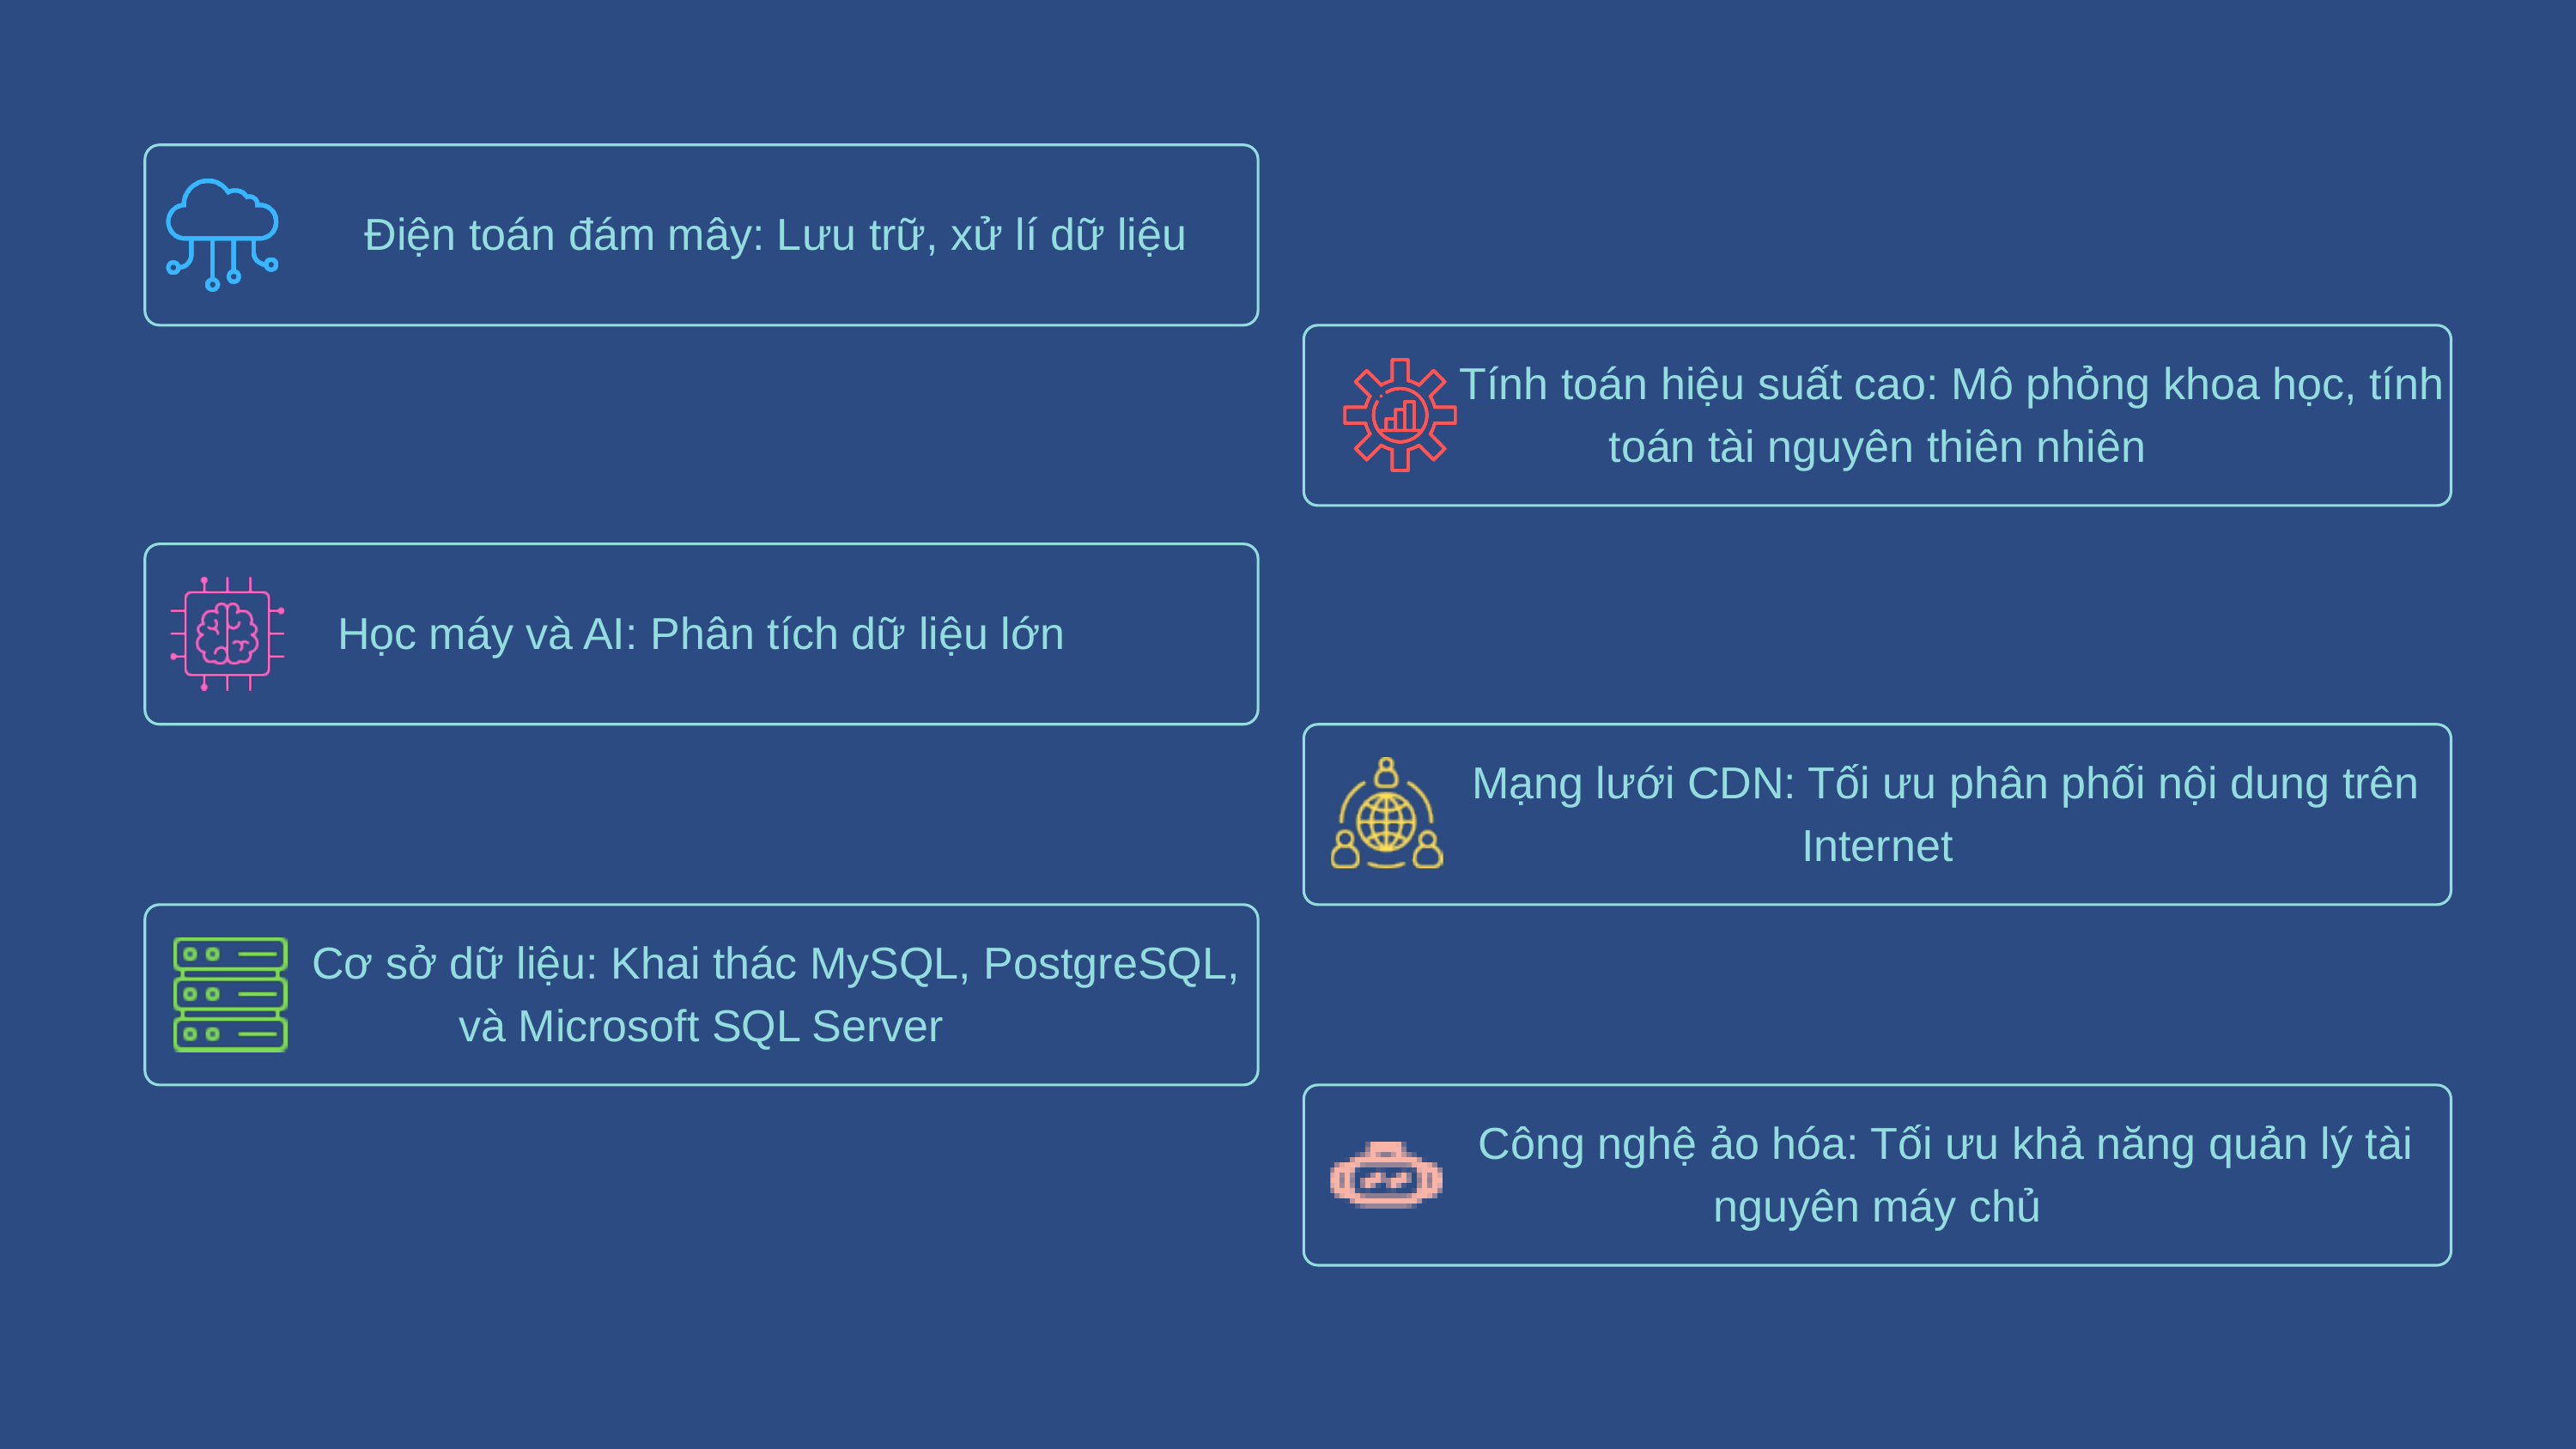

Điện toán đám mây: Lưu trữ, xử lí dữ liệu

            Tính toán hiệu suất cao: Mô phỏng khoa học, tính toán tài nguyên thiên nhiên

Học máy và AI: Phân tích dữ liệu lớn

           Mạng lưới CDN: Tối ưu phân phối nội dung trên Internet

            Cơ sở dữ liệu: Khai thác MySQL, PostgreSQL, và Microsoft SQL Server

           Công nghệ ảo hóa: Tối ưu khả năng quản lý tài nguyên máy chủ